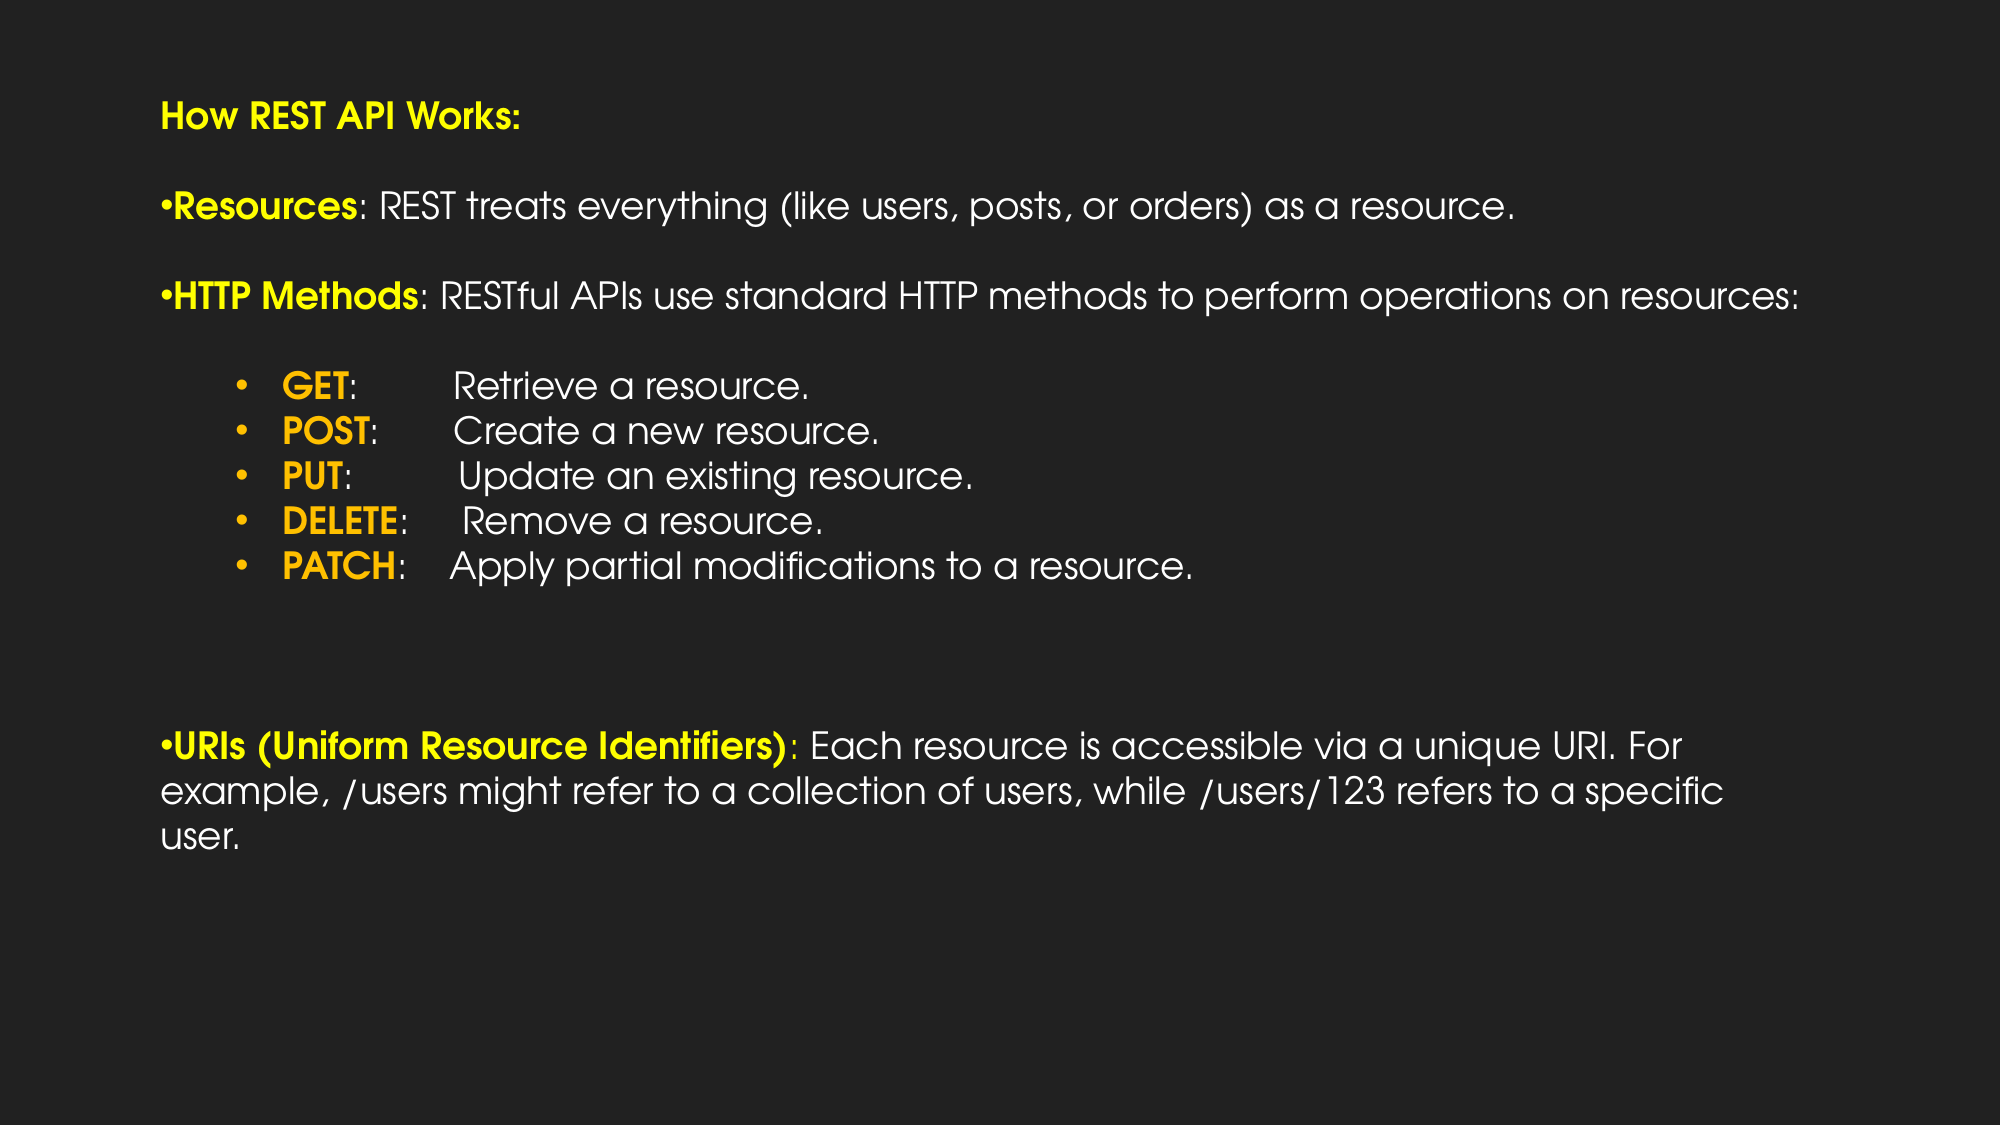

How REST API Works:

Resources: REST treats everything (like users, posts, or orders) as a resource.

HTTP Methods: RESTful APIs use standard HTTP methods to perform operations on resources:

GET:         Retrieve a resource.
POST:       Create a new resource.
PUT:          Update an existing resource.
DELETE:     Remove a resource.
PATCH:    Apply partial modifications to a resource.

URIs (Uniform Resource Identifiers): Each resource is accessible via a unique URI. For example, /users might refer to a collection of users, while /users/123 refers to a specific user.